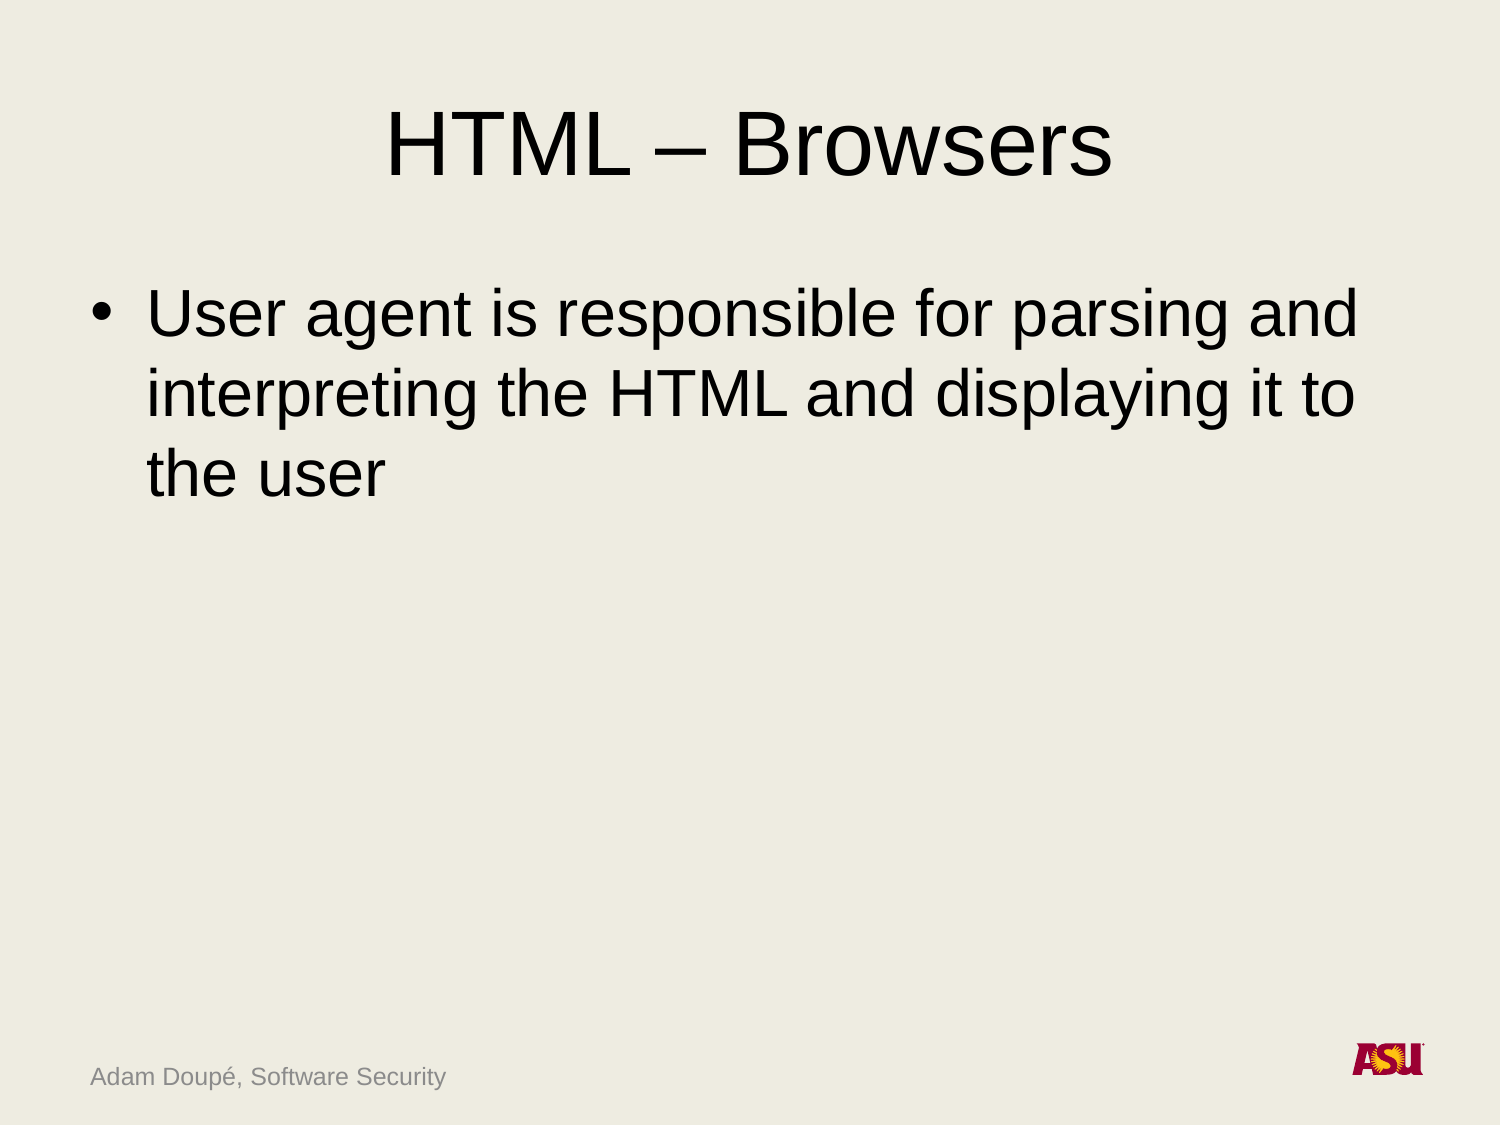

# HTML – Browsers
User agent is responsible for parsing and interpreting the HTML and displaying it to the user